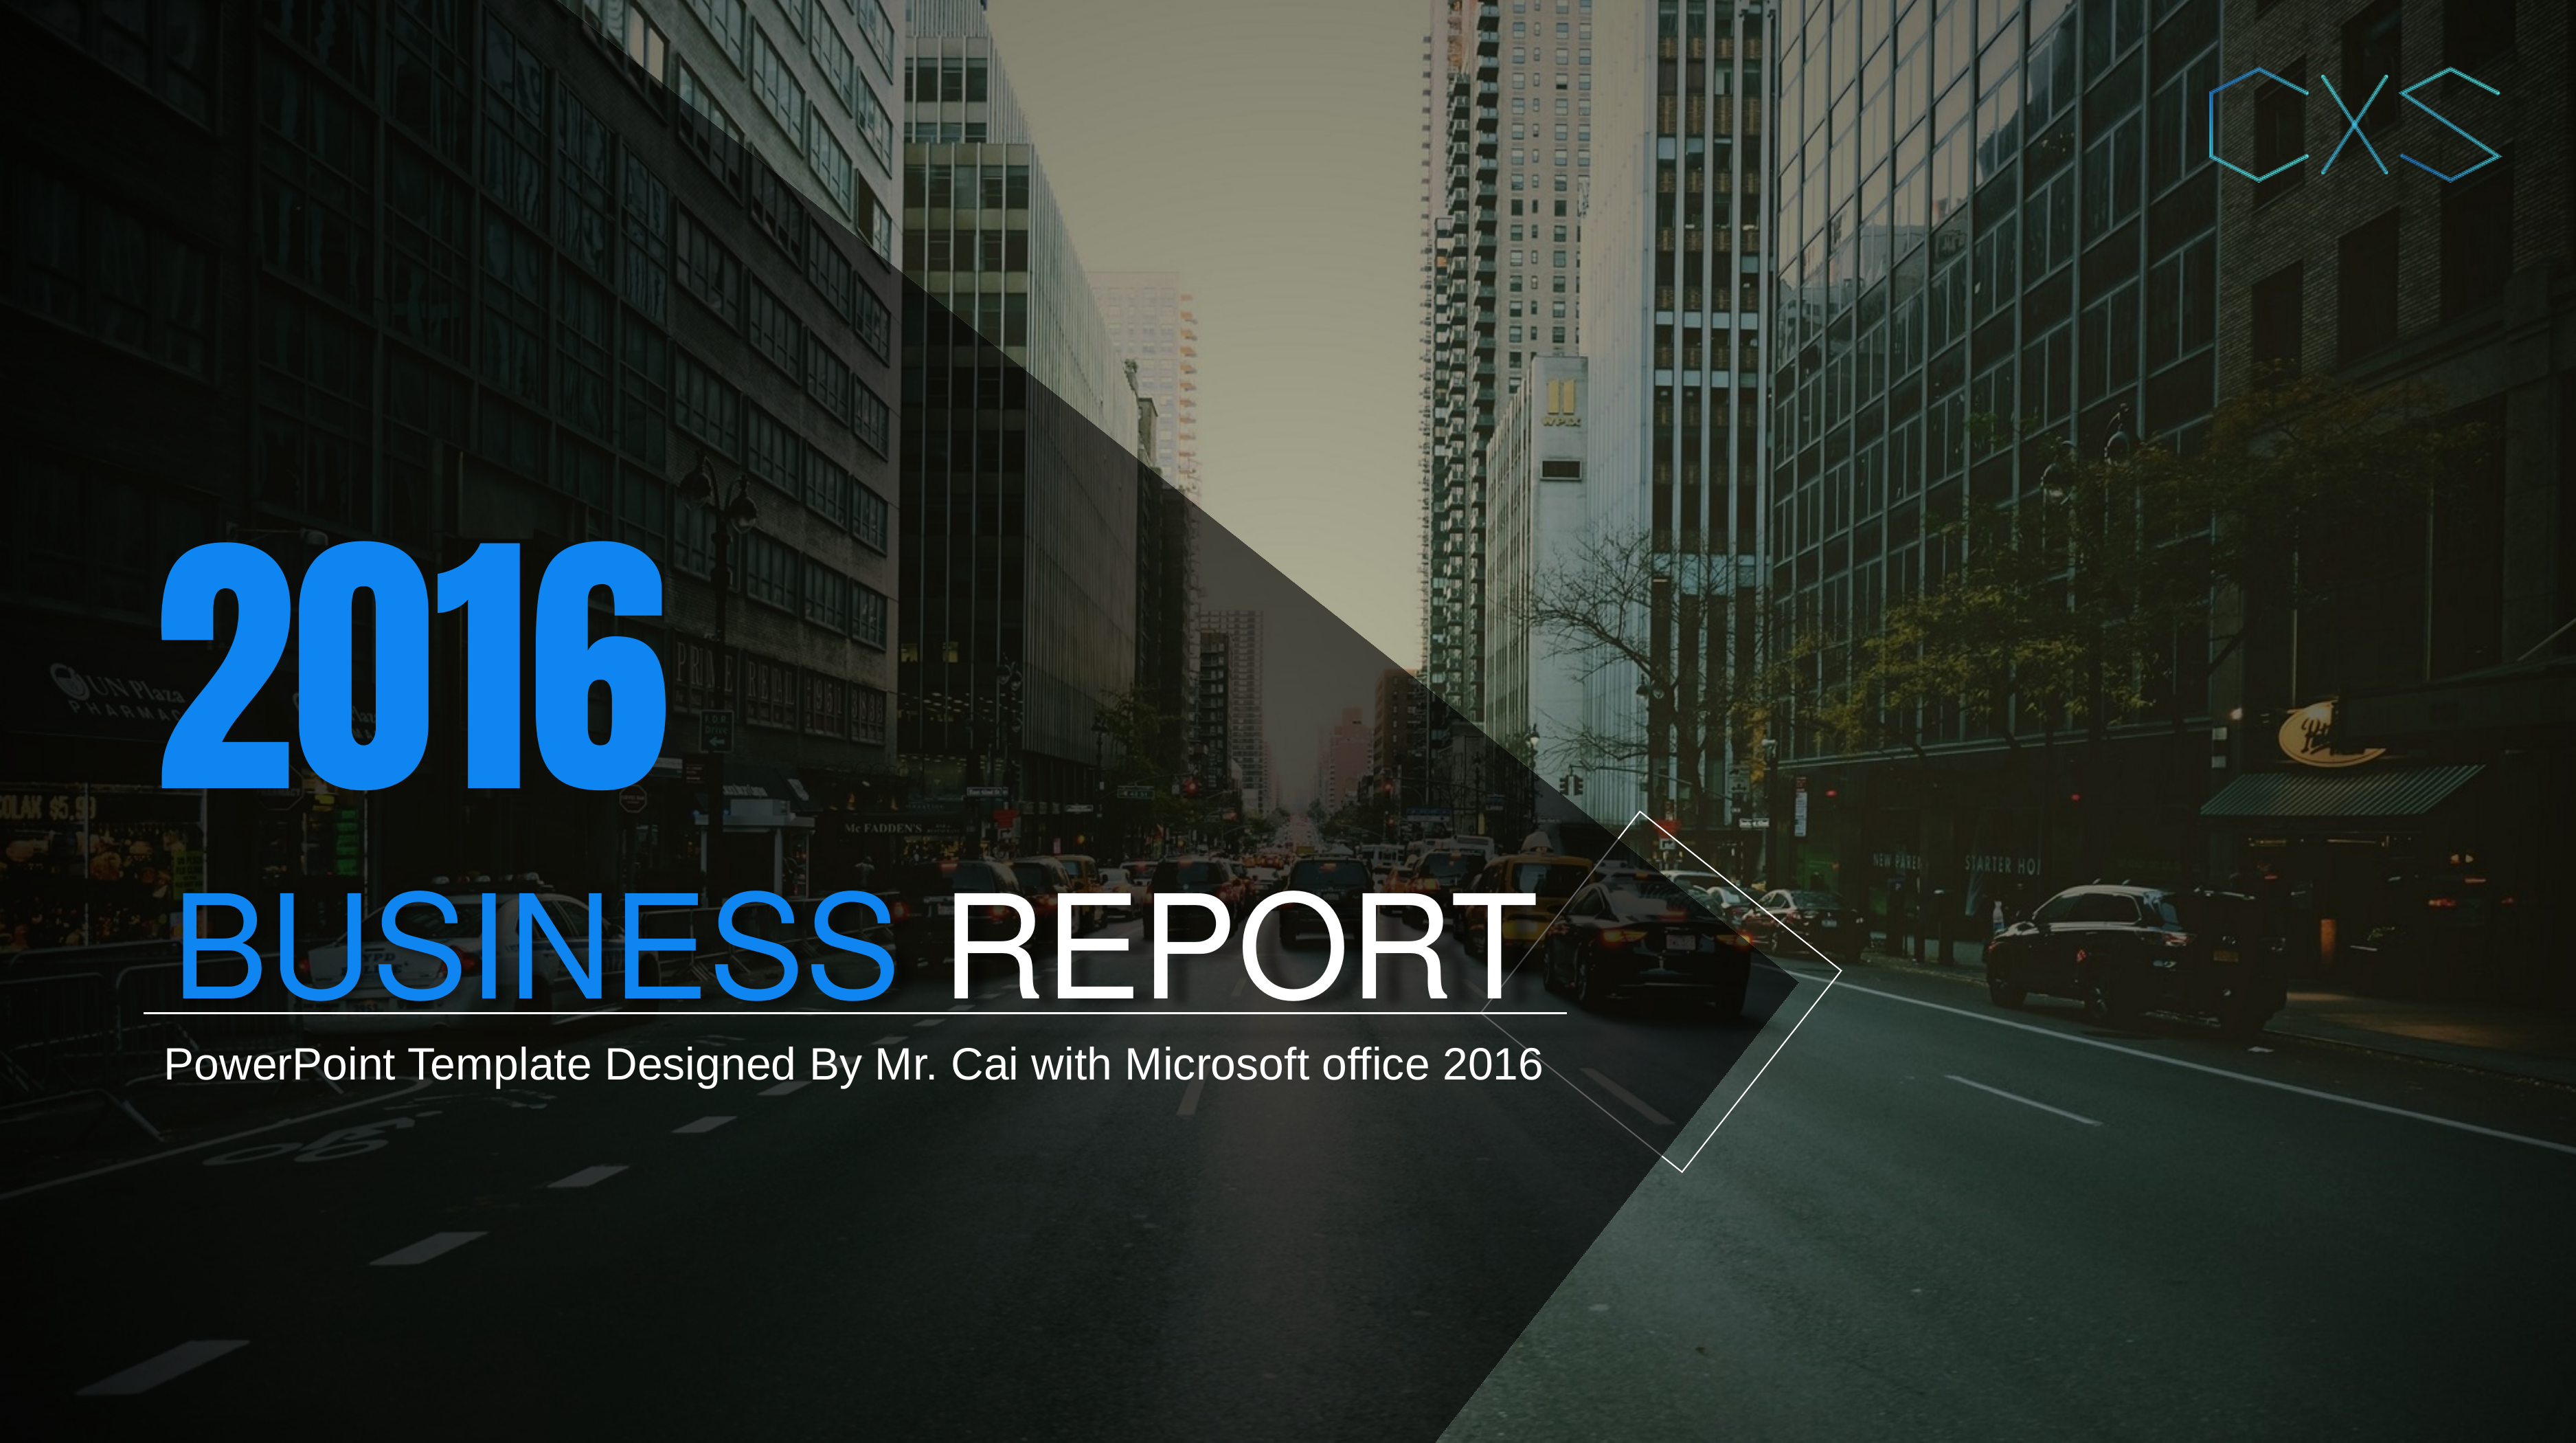

2016
BUSINESS REPORT

PowerPoint Template Designed By Mr. Cai with Microsoft office 2016